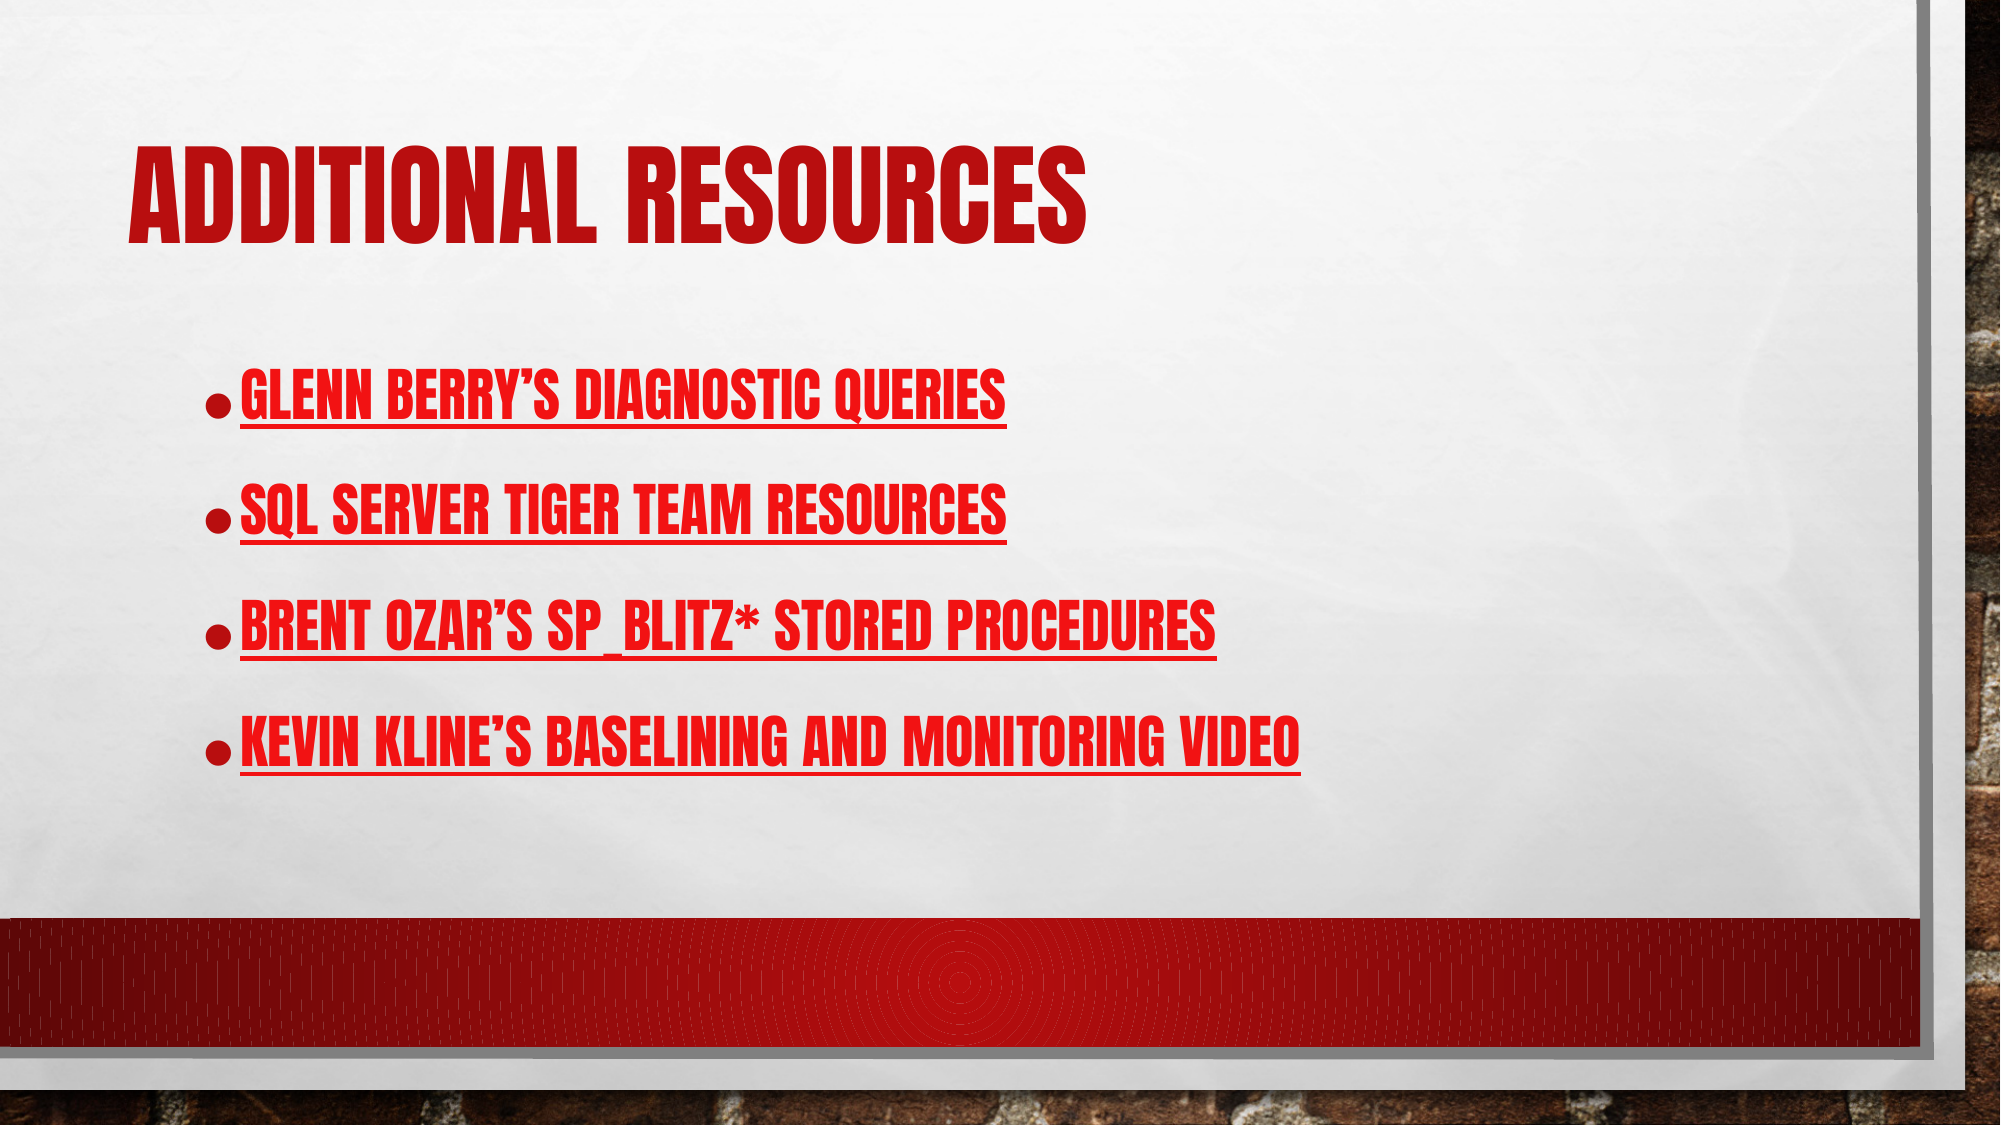

# Additional resources
Glenn berry’s diagnostic queries
SQL Server TIGER TEAM RESOURCES
Brent ozar’s sp_blitz* stored procedures
KEVIN kline’s baselining and monitoring video